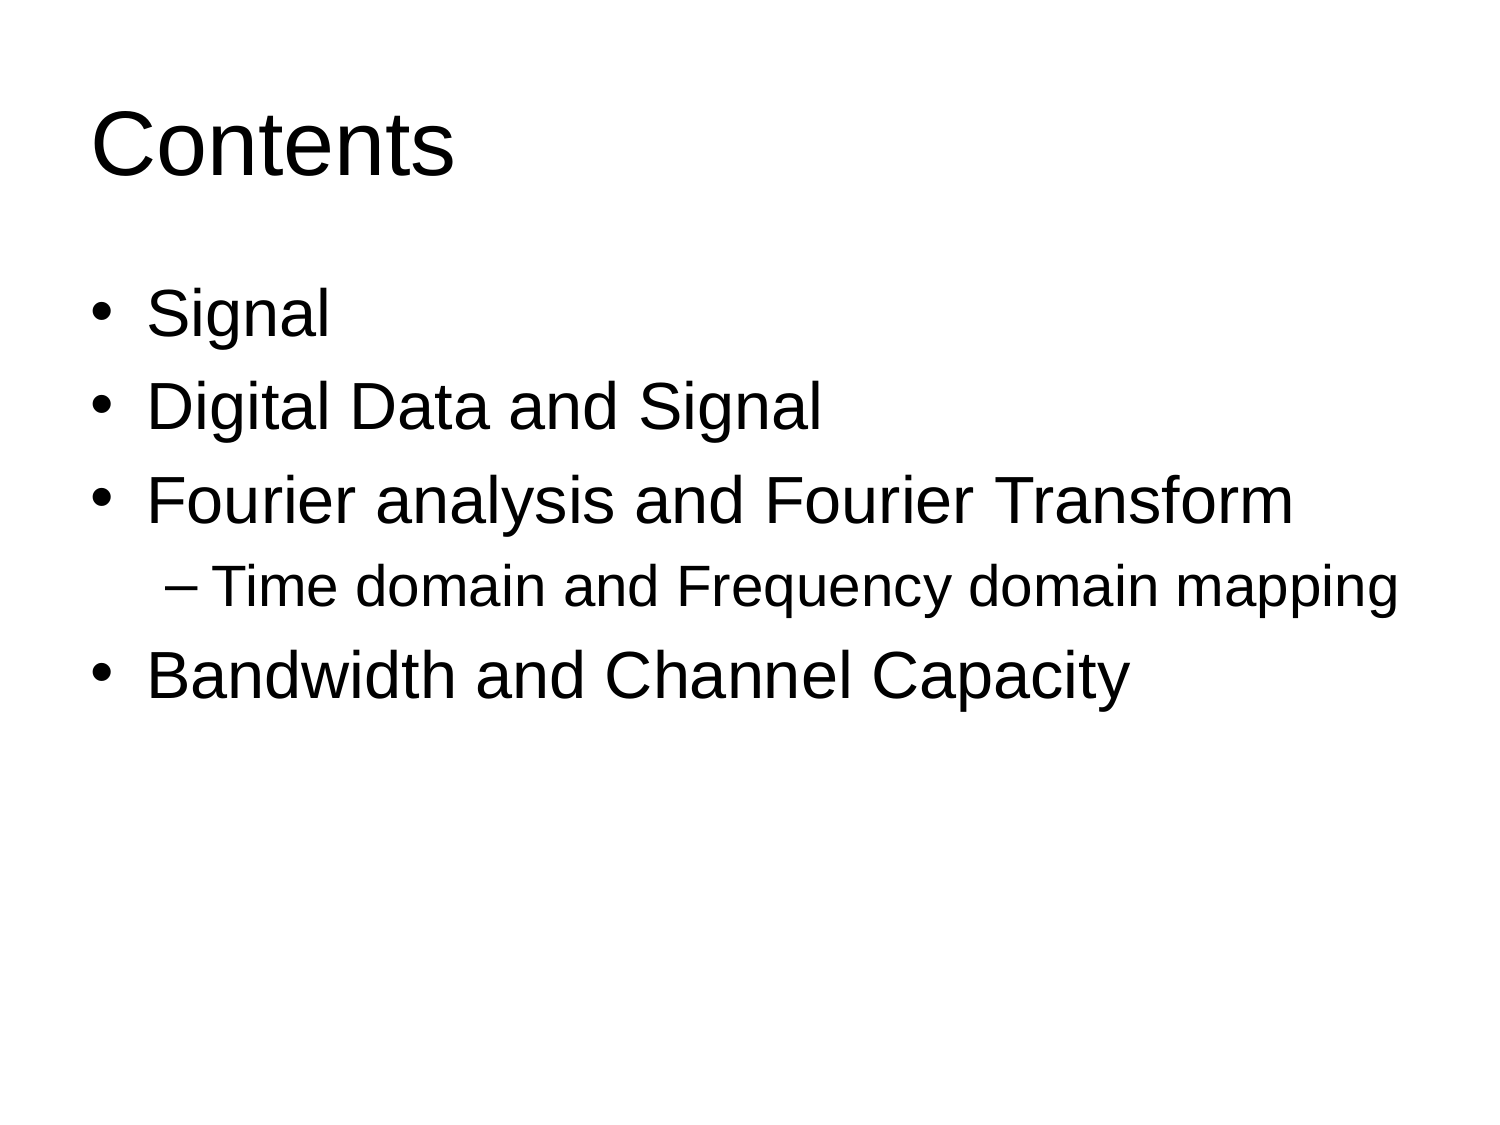

# Contents
Signal
Digital Data and Signal
Fourier analysis and Fourier Transform
Time domain and Frequency domain mapping
Bandwidth and Channel Capacity